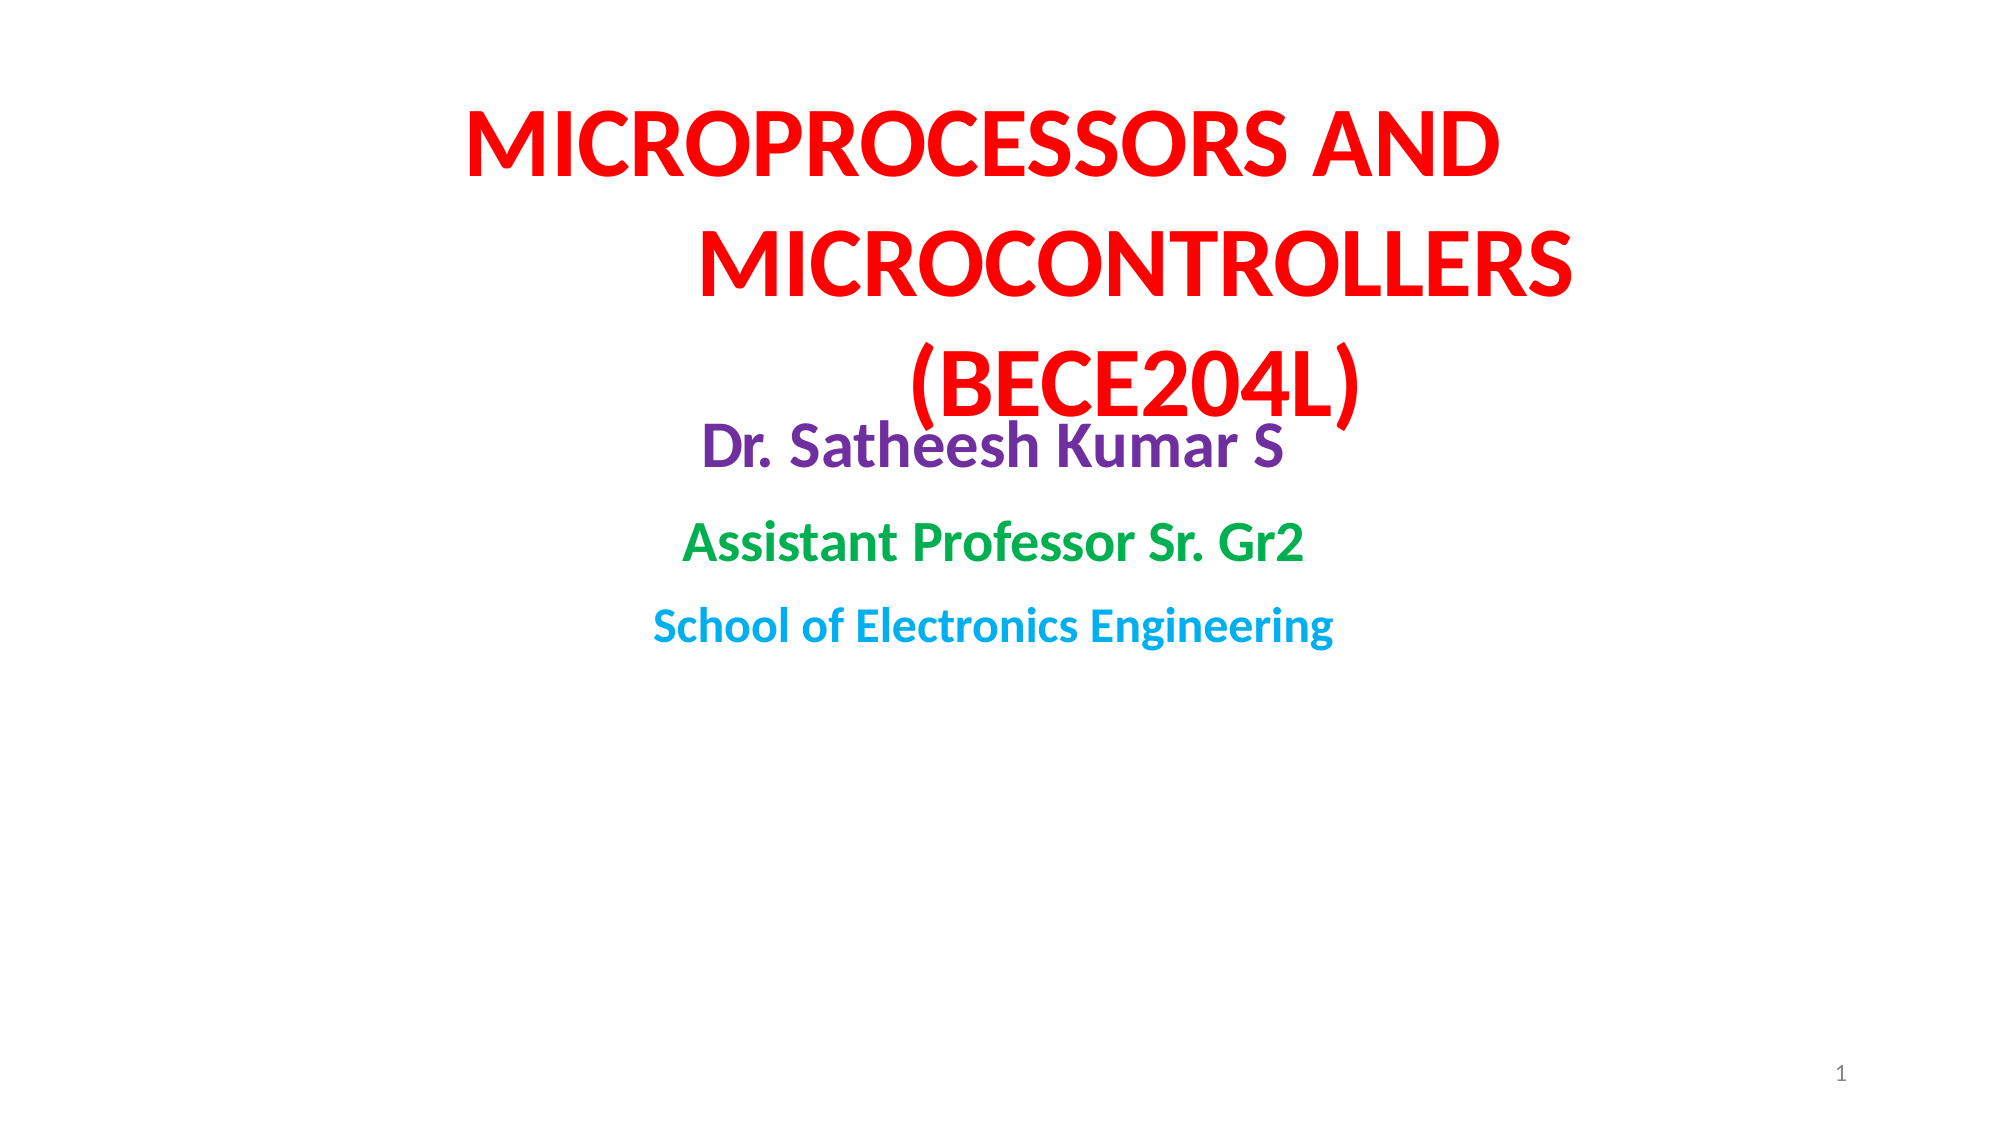

# MICROPROCESSORS AND  MICROCONTROLLERS (BECE204L)
Dr. Satheesh Kumar S
Assistant Professor Sr. Gr2
School of Electronics Engineering
1